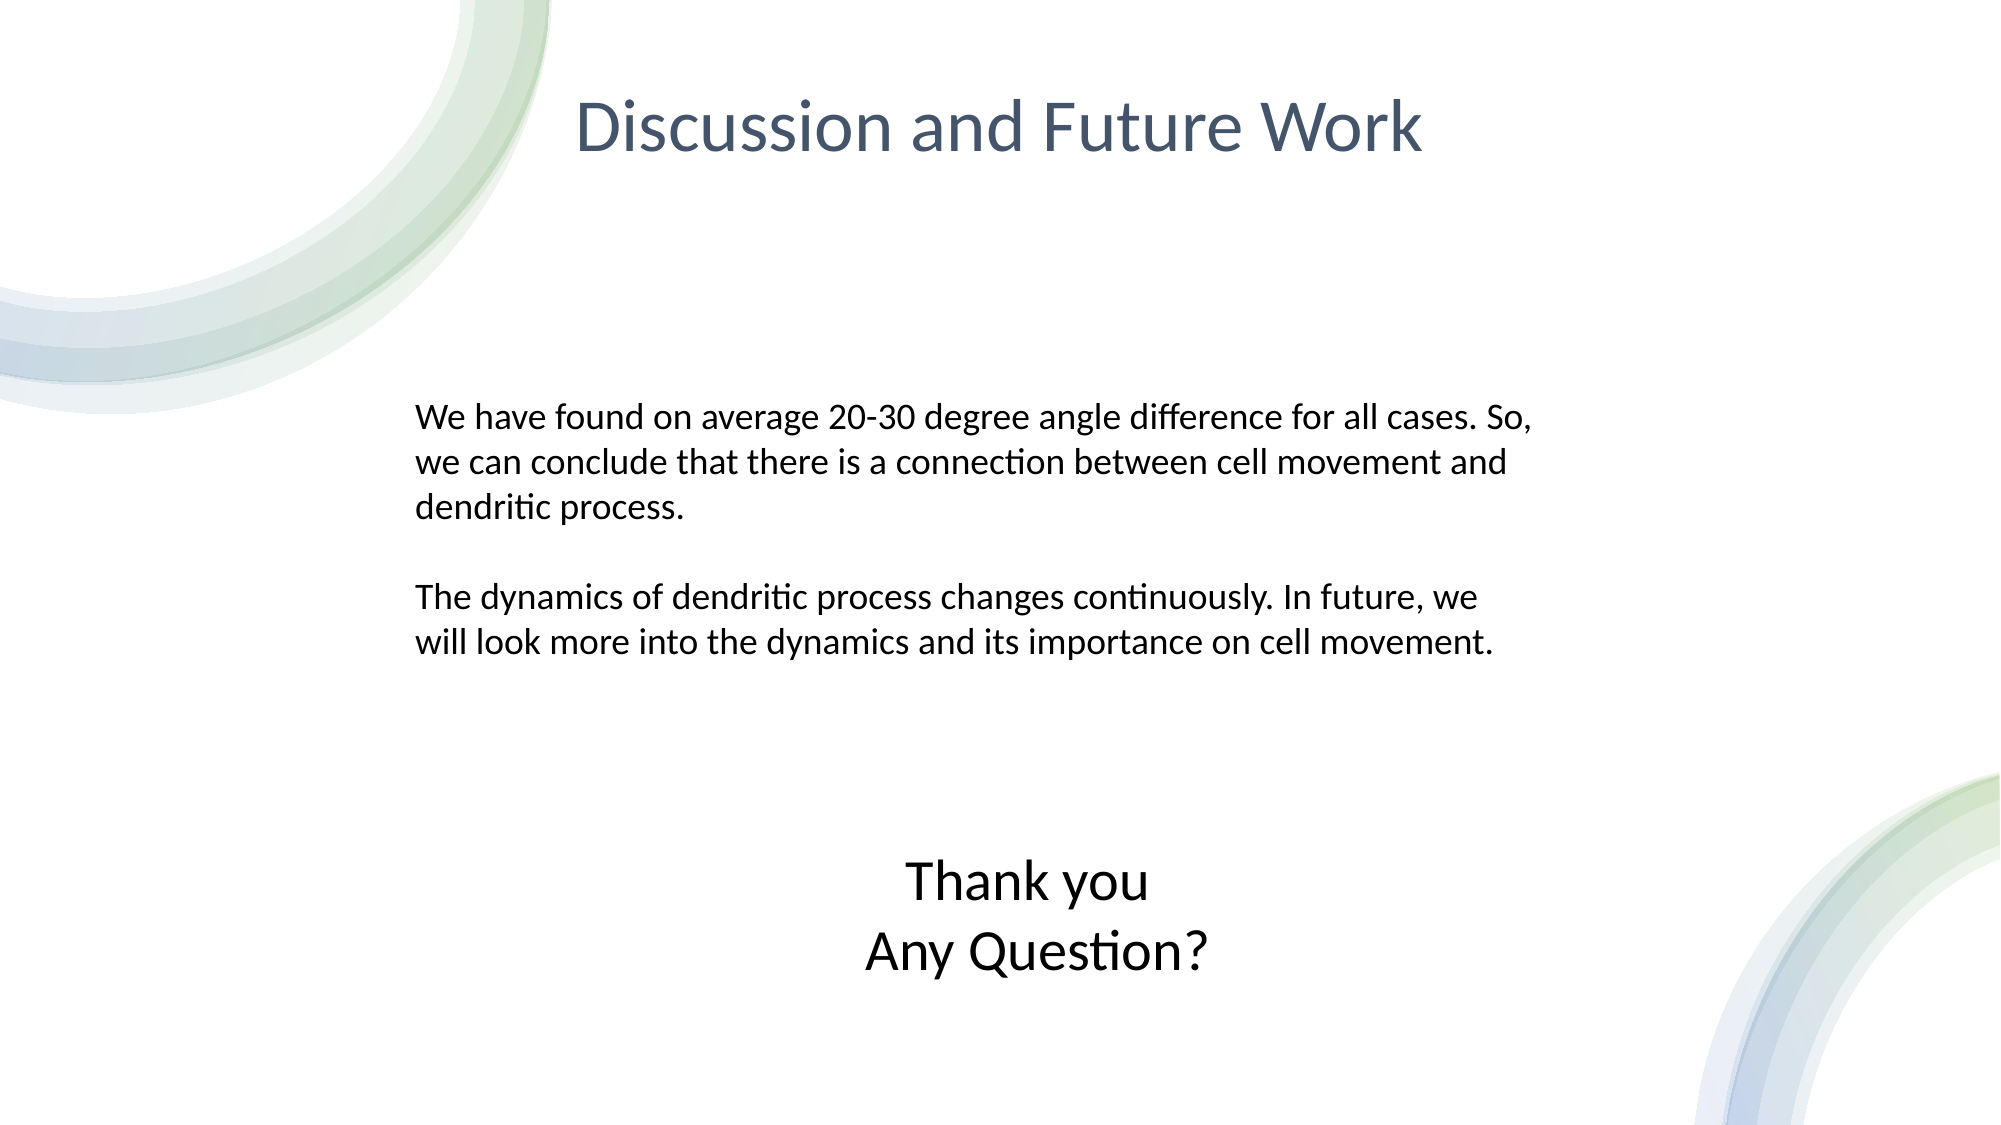

# Discussion and Future Work

We have found on average 20-30 degree angle difference for all cases. So, we can conclude that there is a connection between cell movement and dendritic process.

The dynamics of dendritic process changes continuously. In future, we will look more into the dynamics and its importance on cell movement.

                                     Thank you
                                  Any Question?